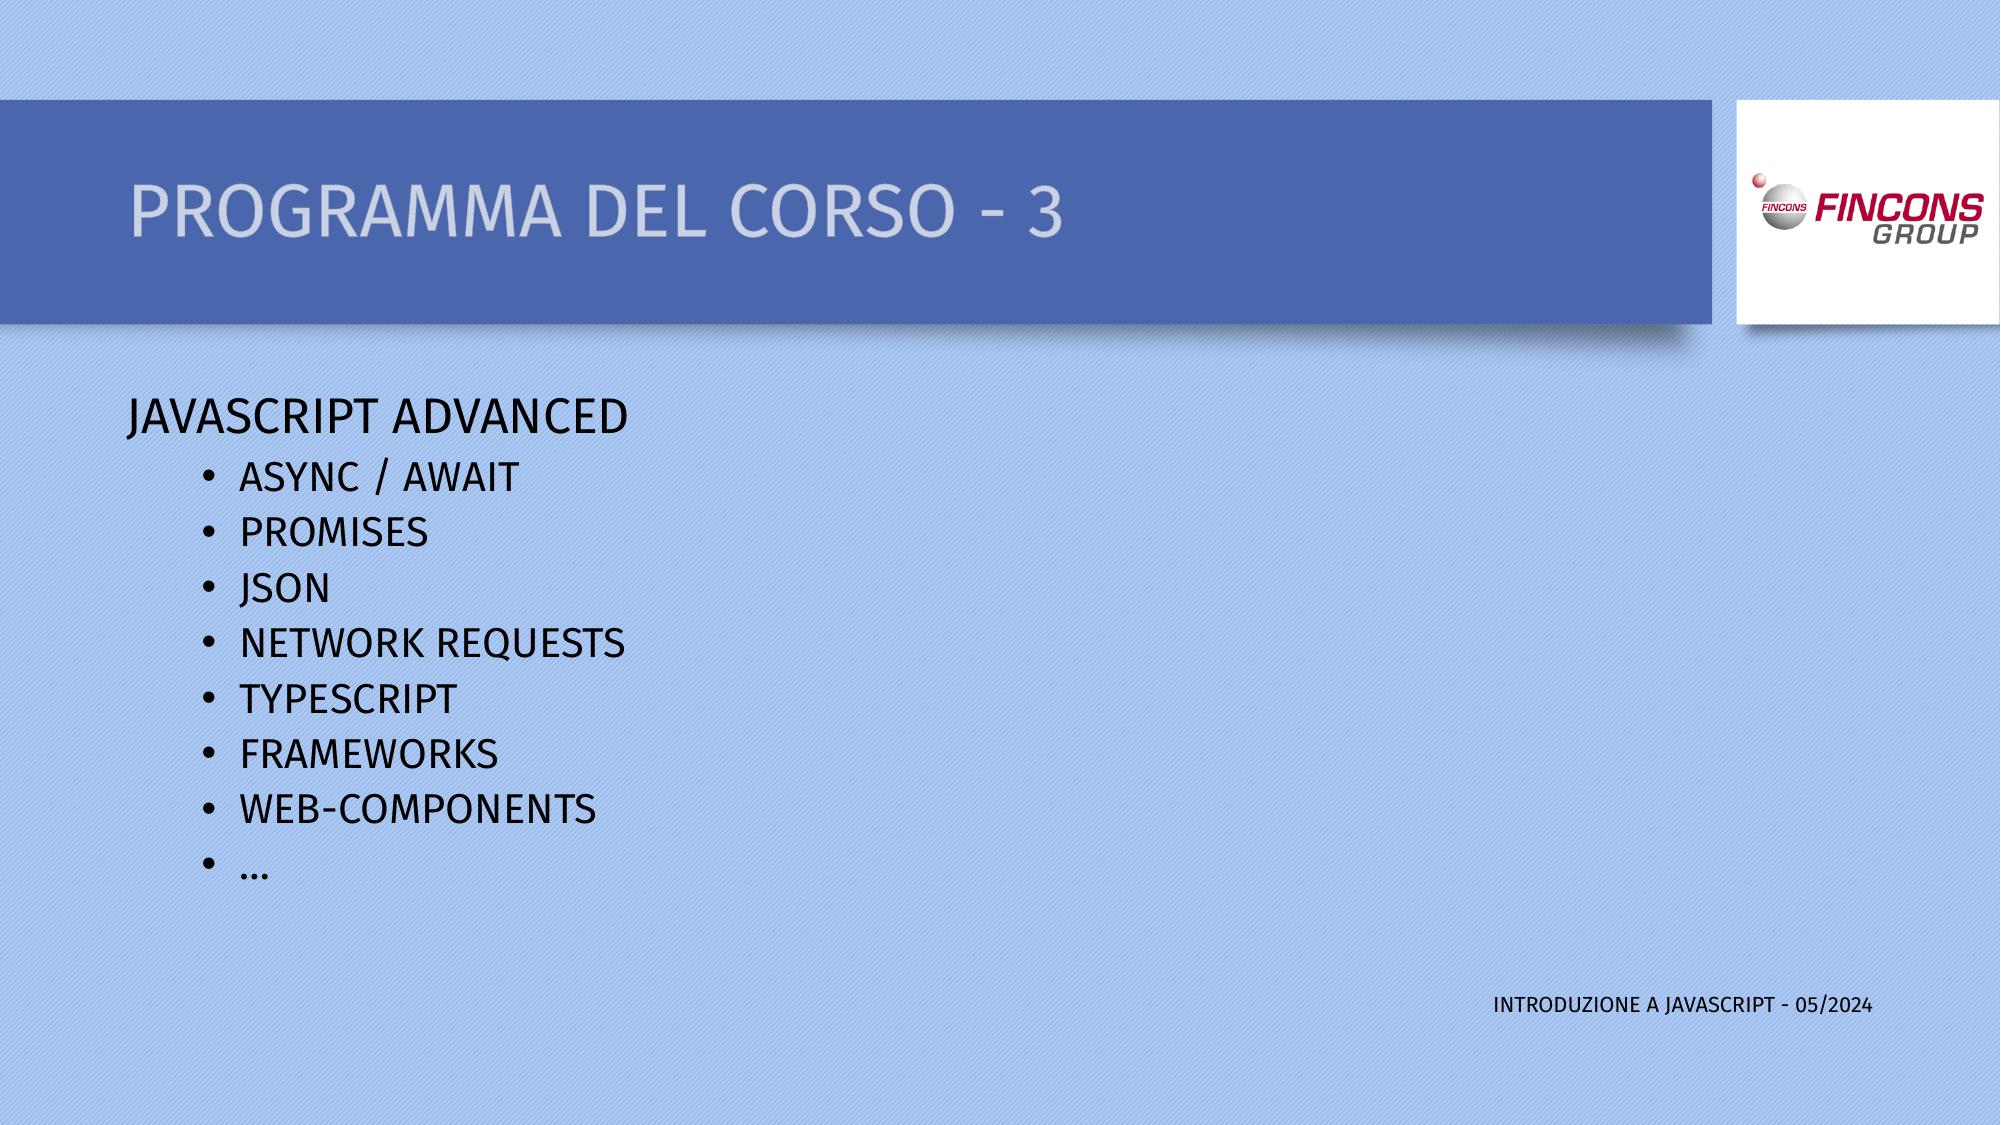

# PROGRAMMA DEL CORSO - 3
JAVASCRIPT ADVANCED
ASYNC / AWAIT
PROMISES
JSON
NETWORK REQUESTS
TYPESCRIPT
FRAMEWORKS
WEB-COMPONENTS
…

INTRODUZIONE A JAVASCRIPT - 05/2024